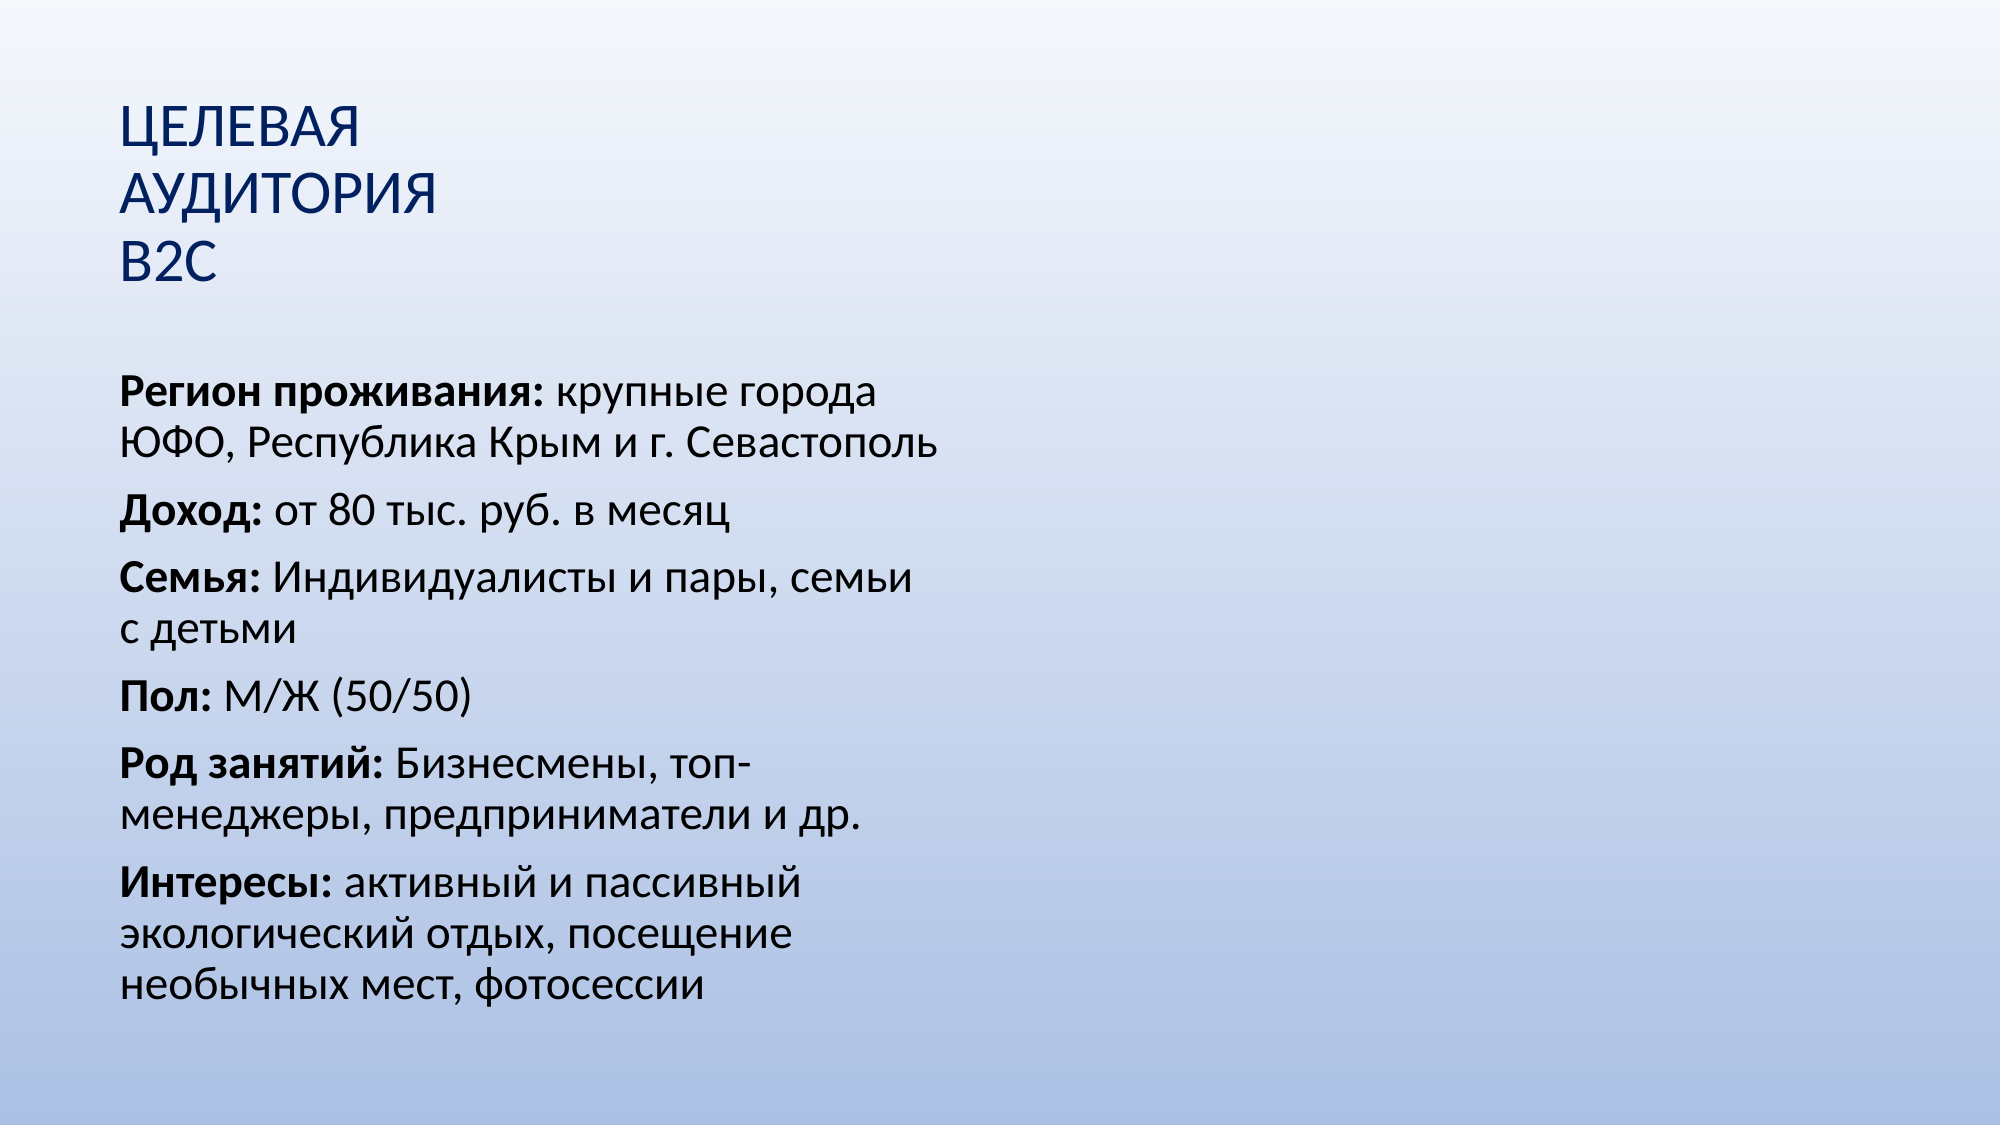

# ЦЕЛЕВАЯ АУДИТОРИЯ В2С
Регион проживания: крупные города ЮФО, Республика Крым и г. Севастополь
Доход: от 80 тыс. руб. в месяц
Семья: Индивидуалисты и пары, семьи с детьми
Пол: М/Ж (50/50)
Род занятий: Бизнесмены, топ-менеджеры, предприниматели и др.
Интересы: активный и пассивный экологический отдых, посещение необычных мест, фотосессии